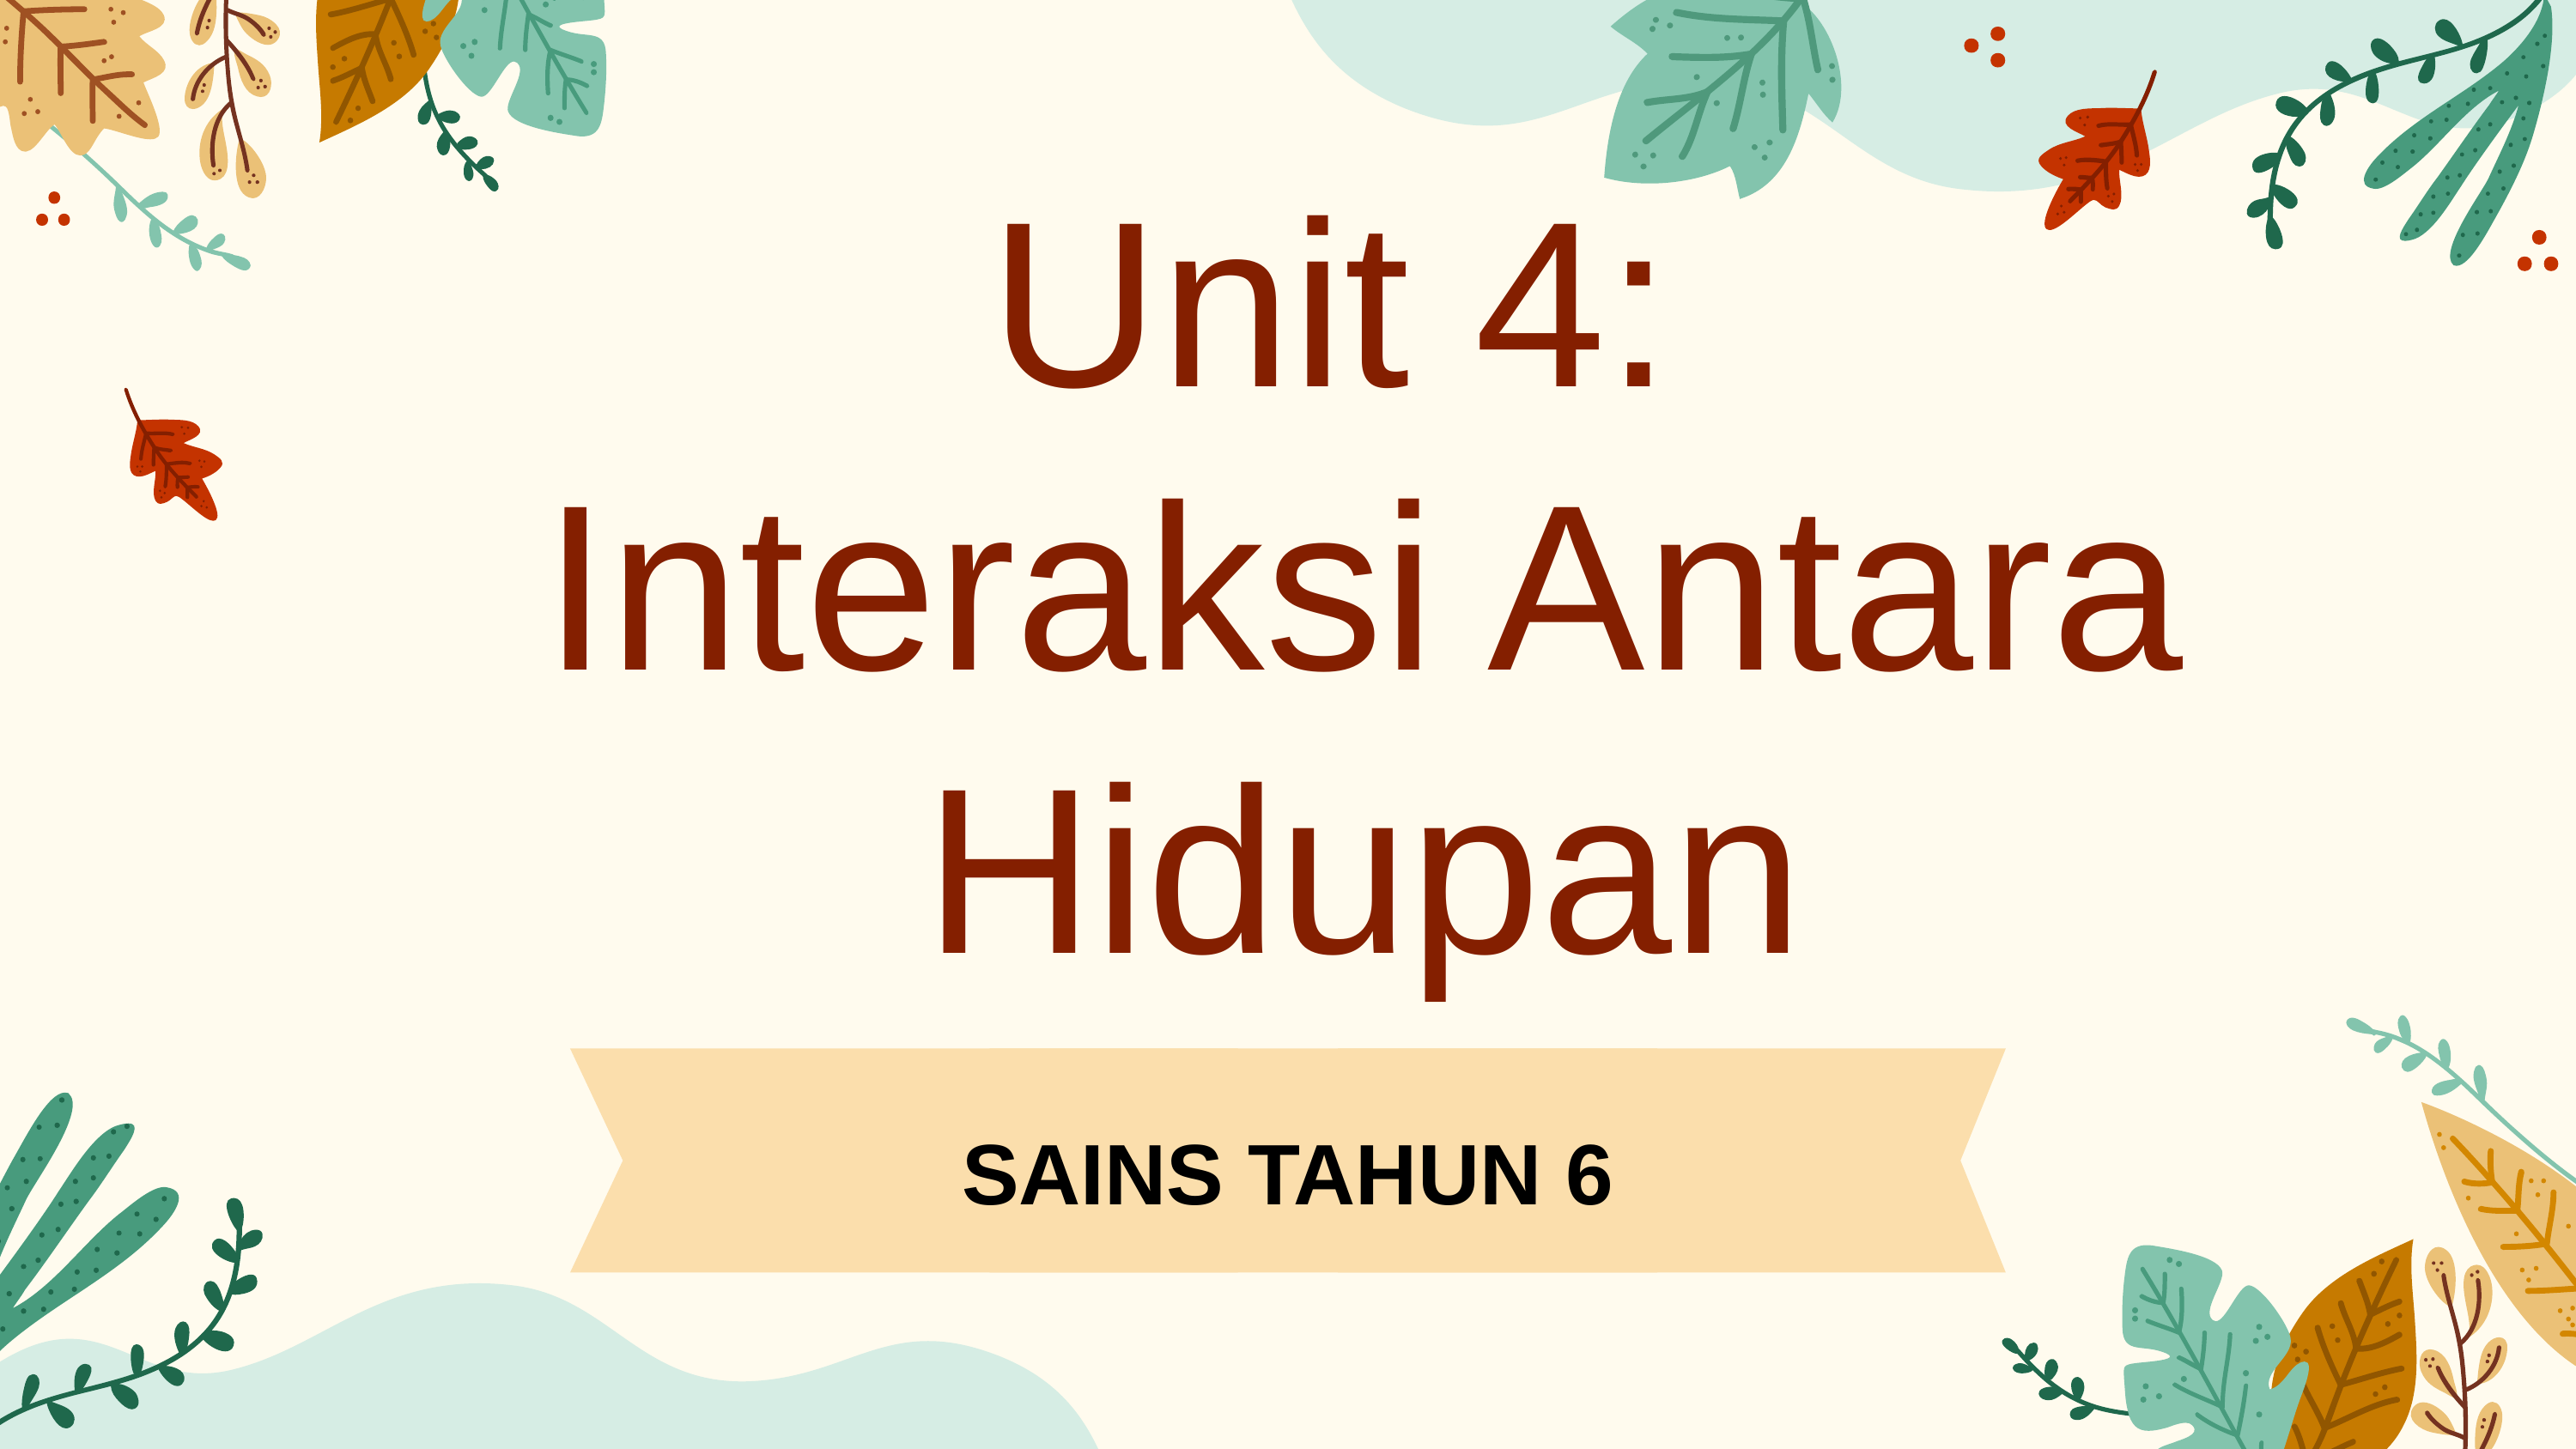

# Unit 4: Interaksi Antara Hidupan

SAINS TAHUN 6